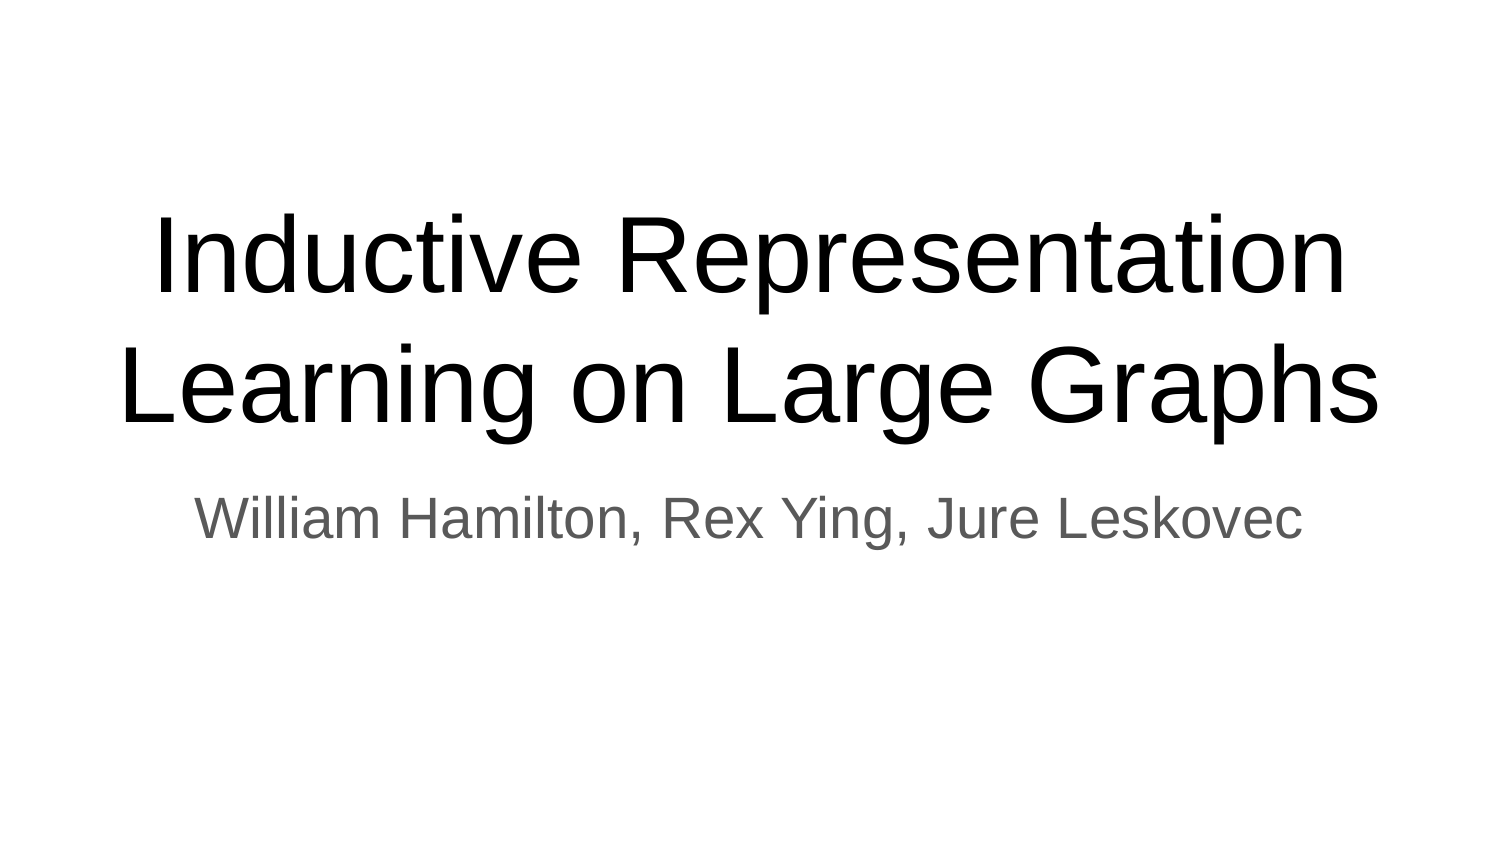

# Inductive Representation Learning on Large Graphs
William Hamilton, Rex Ying, Jure Leskovec